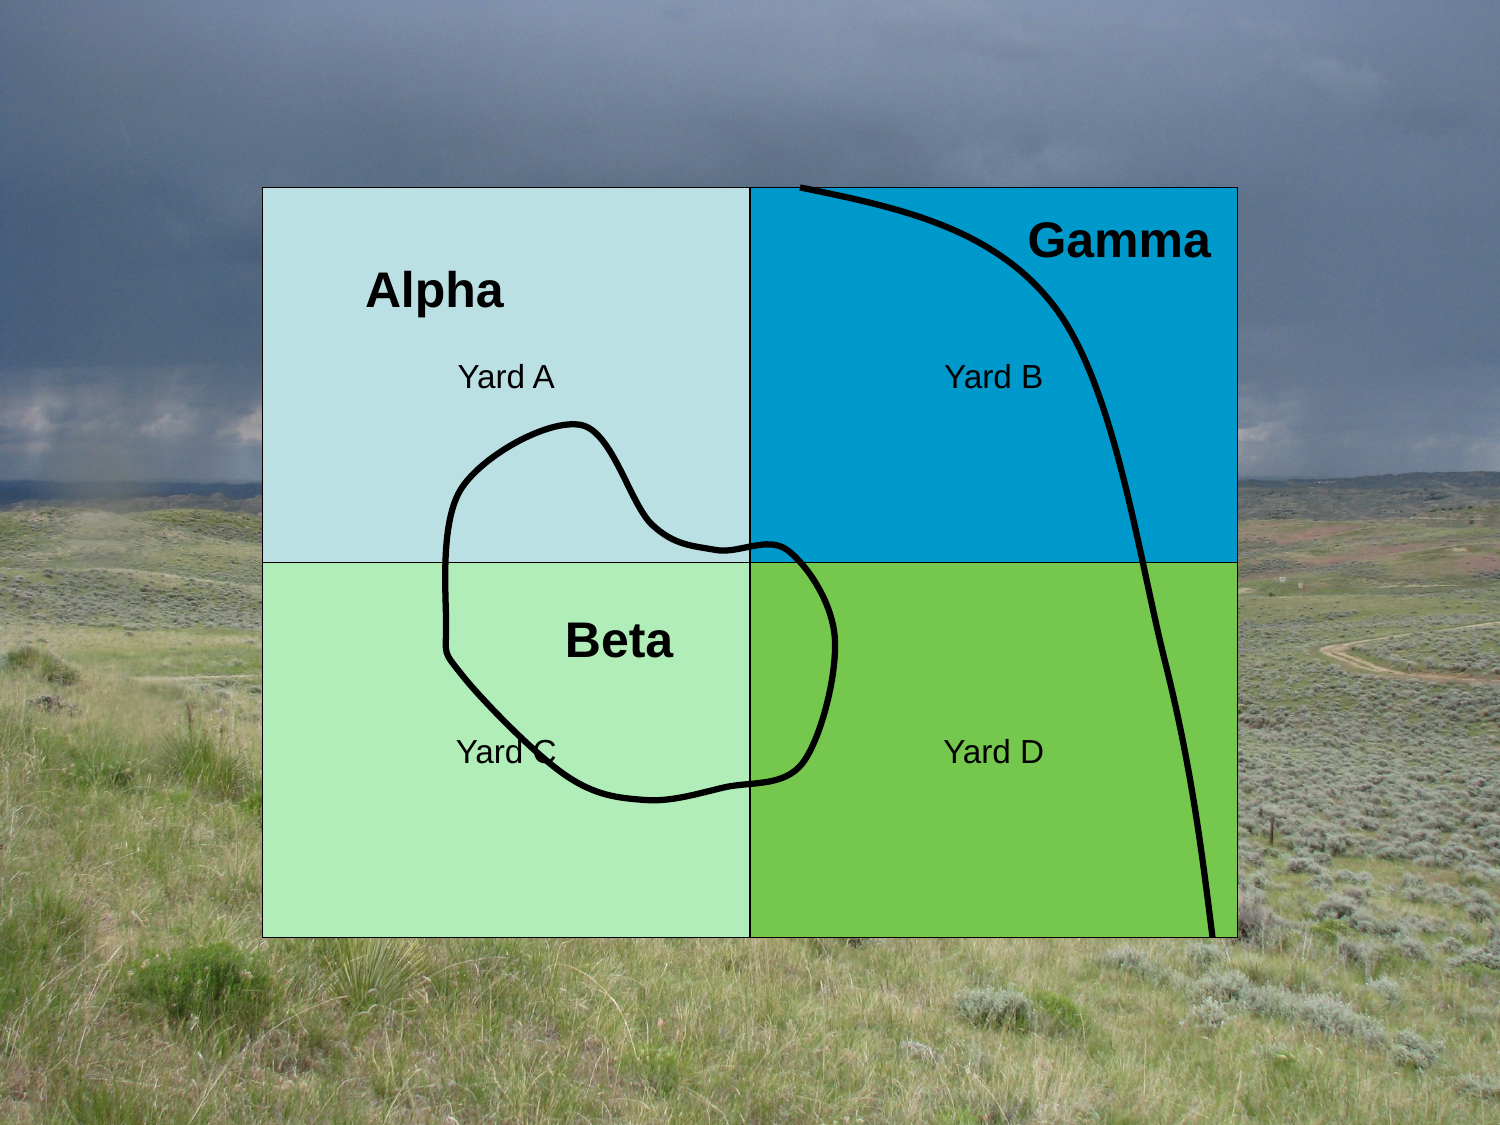

Yard A
Yard B

Gamma
Alpha

Yard C
Yard D
Beta